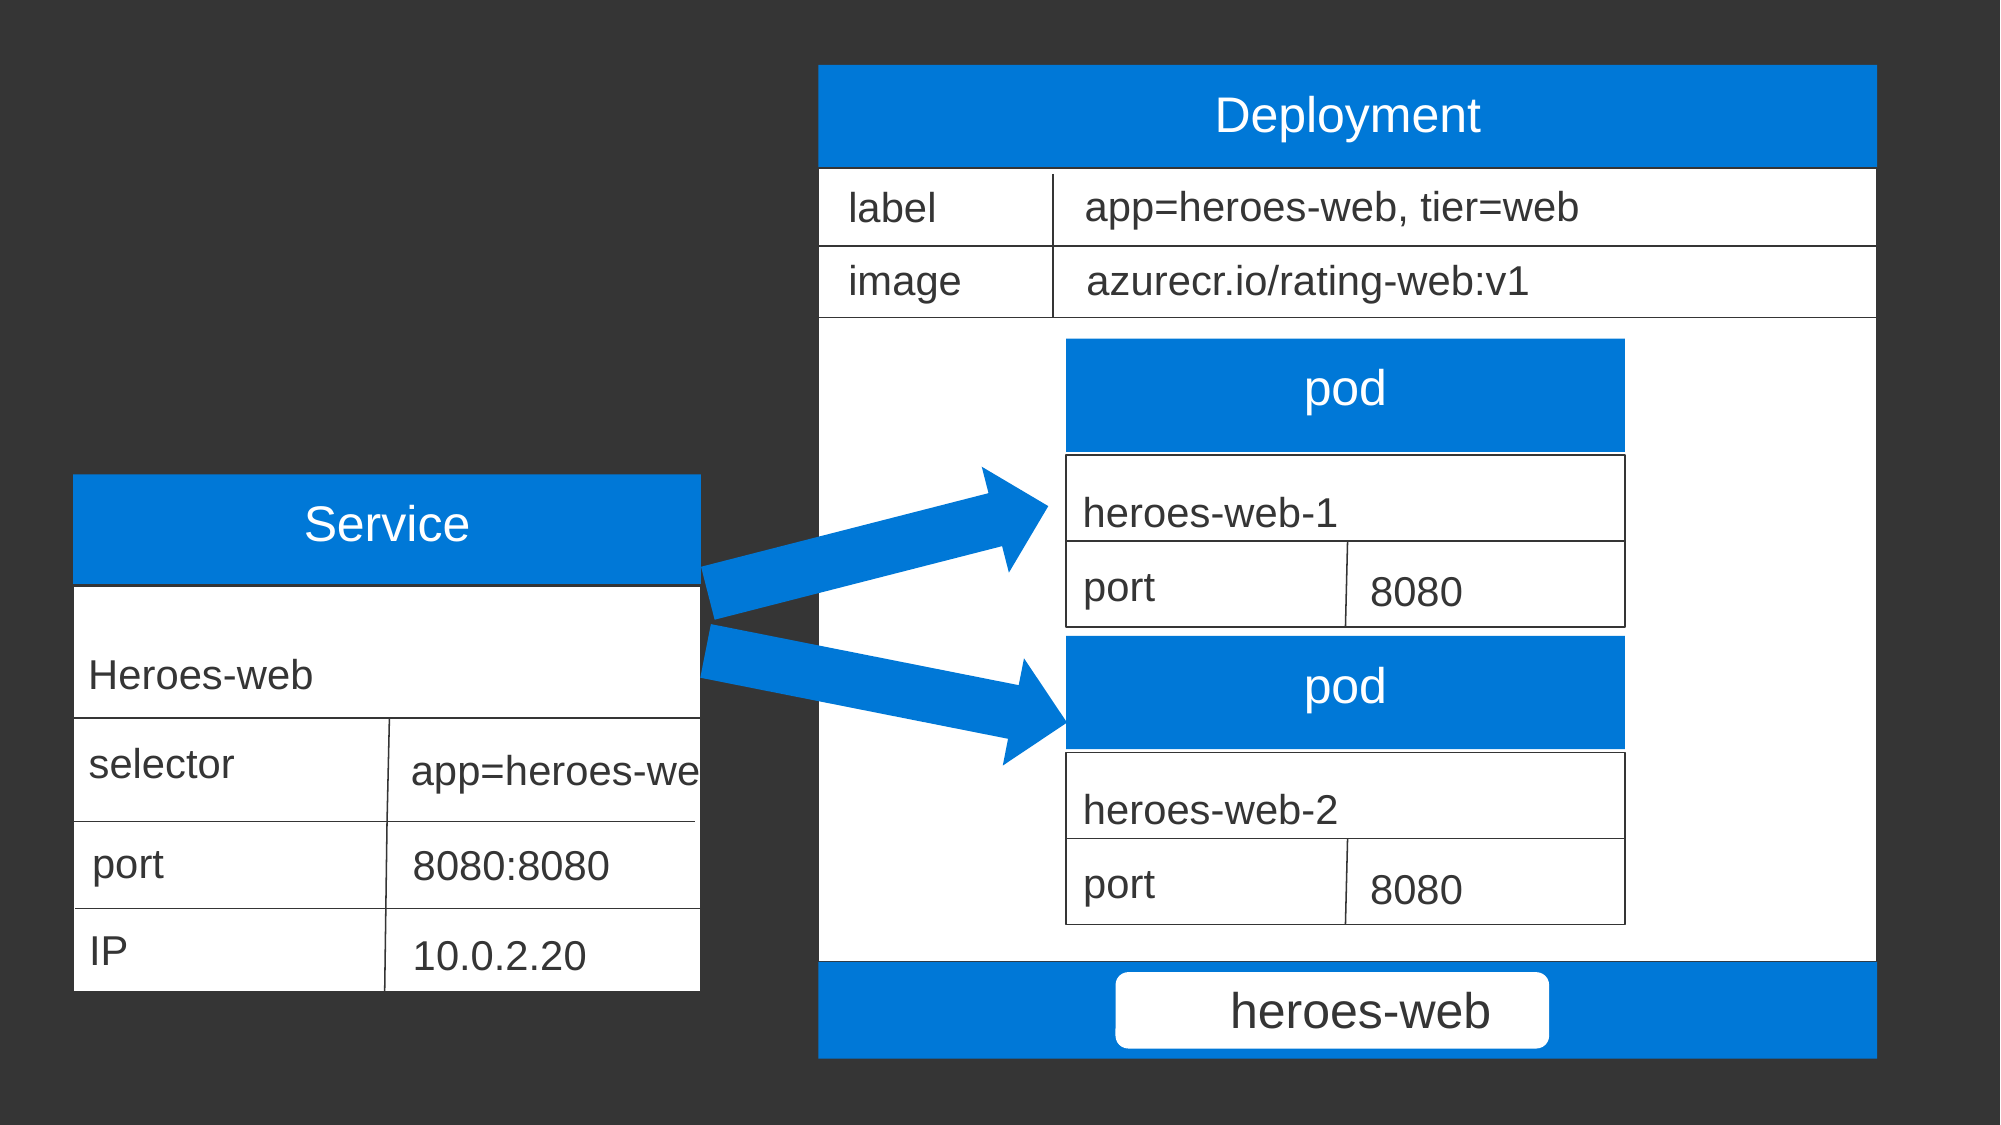

Deployment
app=heroes-web, tier=web
label

image
azurecr.io/rating-web:v1
pod

heroes-web-1
port
8080
pod

heroes-web-2
port
8080

heroes-web

Service

Heroes-web
selector
app=heroes-web

port
port
8080:8080
IP
10.0.2.20